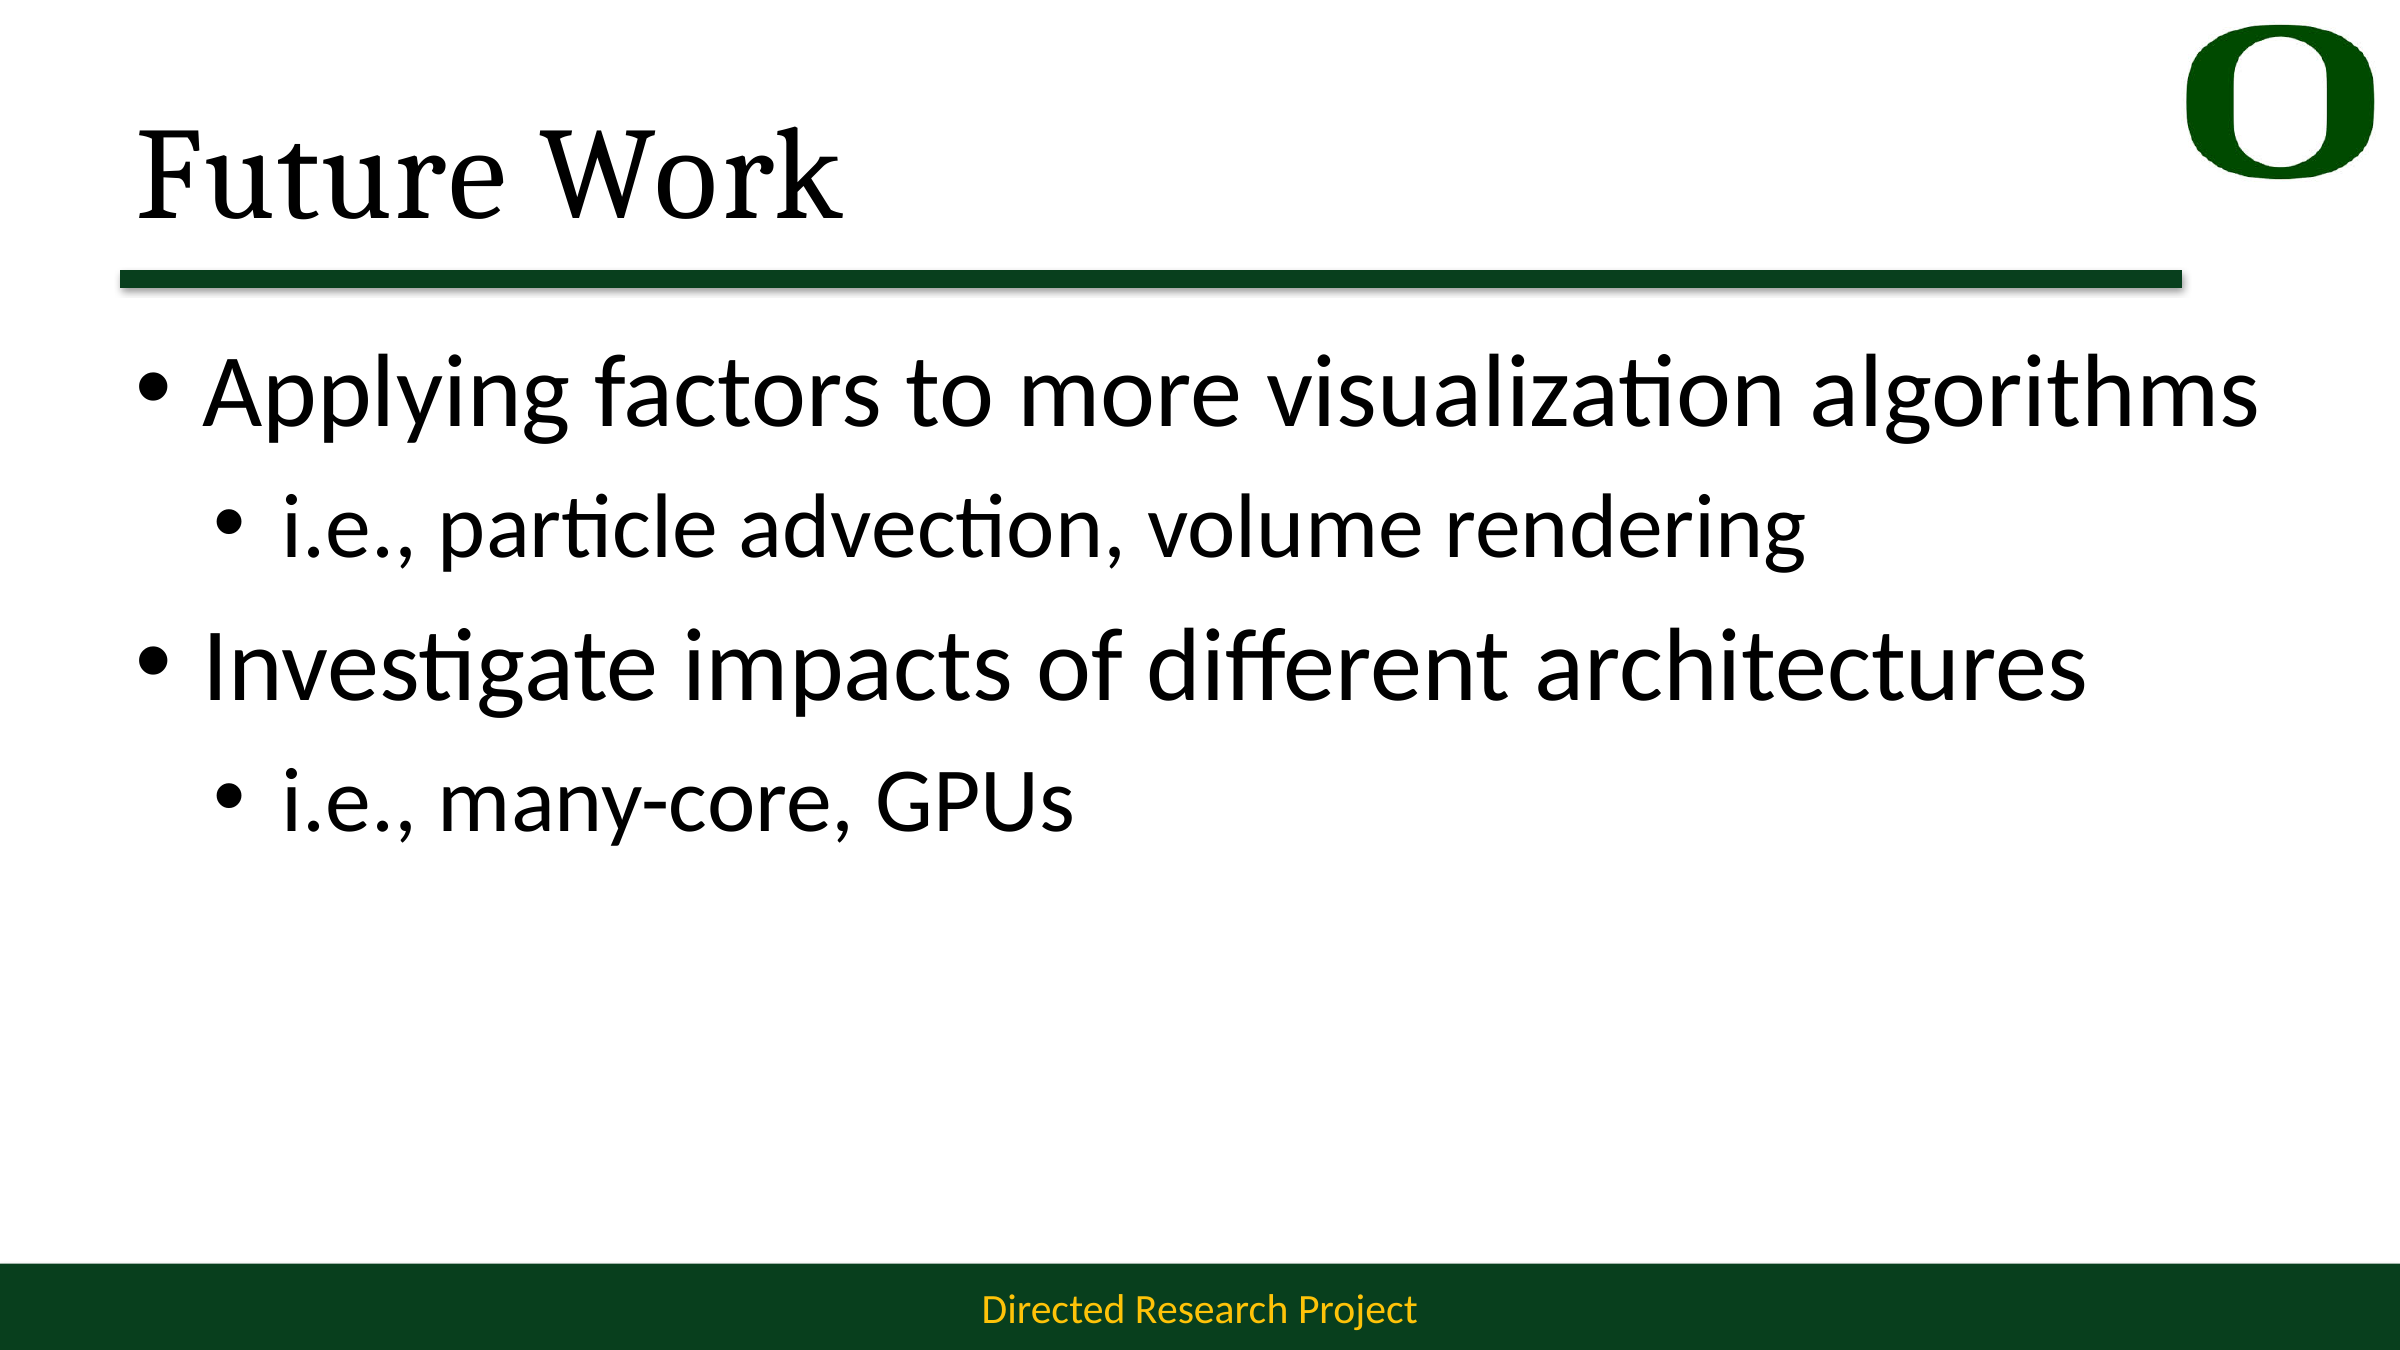

# Future Work
Applying factors to more visualization algorithms
i.e., particle advection, volume rendering
Investigate impacts of different architectures
i.e., many-core, GPUs

50